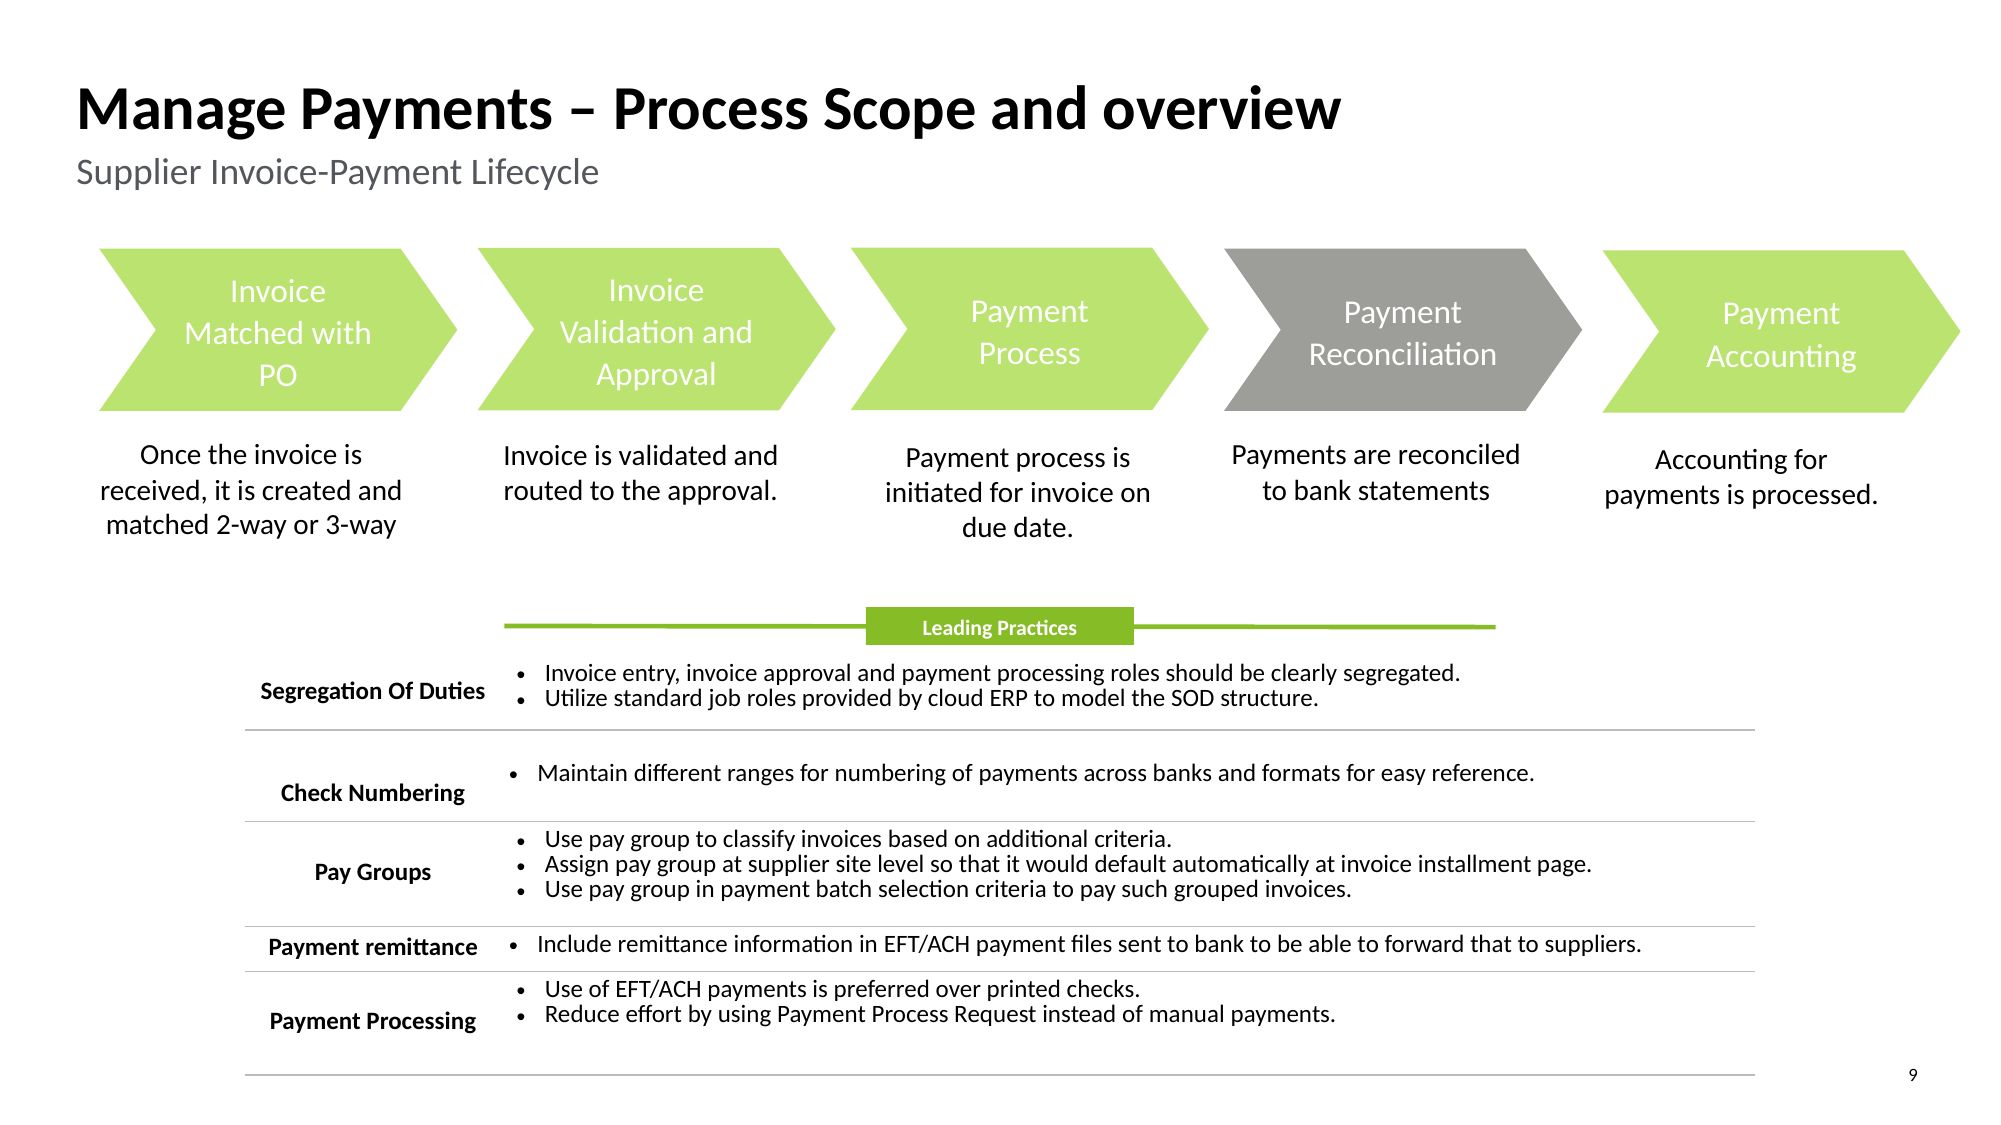

Manage Payments – Process Scope and overview
Supplier Invoice-Payment Lifecycle
Payment Process
Invoice Validation and Approval
Payment Reconciliation
Invoice Matched with PO
Payment Accounting
Payments are reconciled to bank statements
Once the invoice is received, it is created and matched 2-way or 3-way

Invoice is validated and routed to the approval.

Payment process is initiated for invoice on due date.
Accounting for payments is processed.

Leading Practices
| Segregation Of Duties | Invoice entry, invoice approval and payment processing roles should be clearly segregated. Utilize standard job roles provided by cloud ERP to model the SOD structure. |
| --- | --- |
| Check Numbering | Maintain different ranges for numbering of payments across banks and formats for easy reference. |
| Pay Groups | Use pay group to classify invoices based on additional criteria. Assign pay group at supplier site level so that it would default automatically at invoice installment page. Use pay group in payment batch selection criteria to pay such grouped invoices. |
| Payment remittance | Include remittance information in EFT/ACH payment files sent to bank to be able to forward that to suppliers. |
| Payment Processing | Use of EFT/ACH payments is preferred over printed checks. Reduce effort by using Payment Process Request instead of manual payments. |